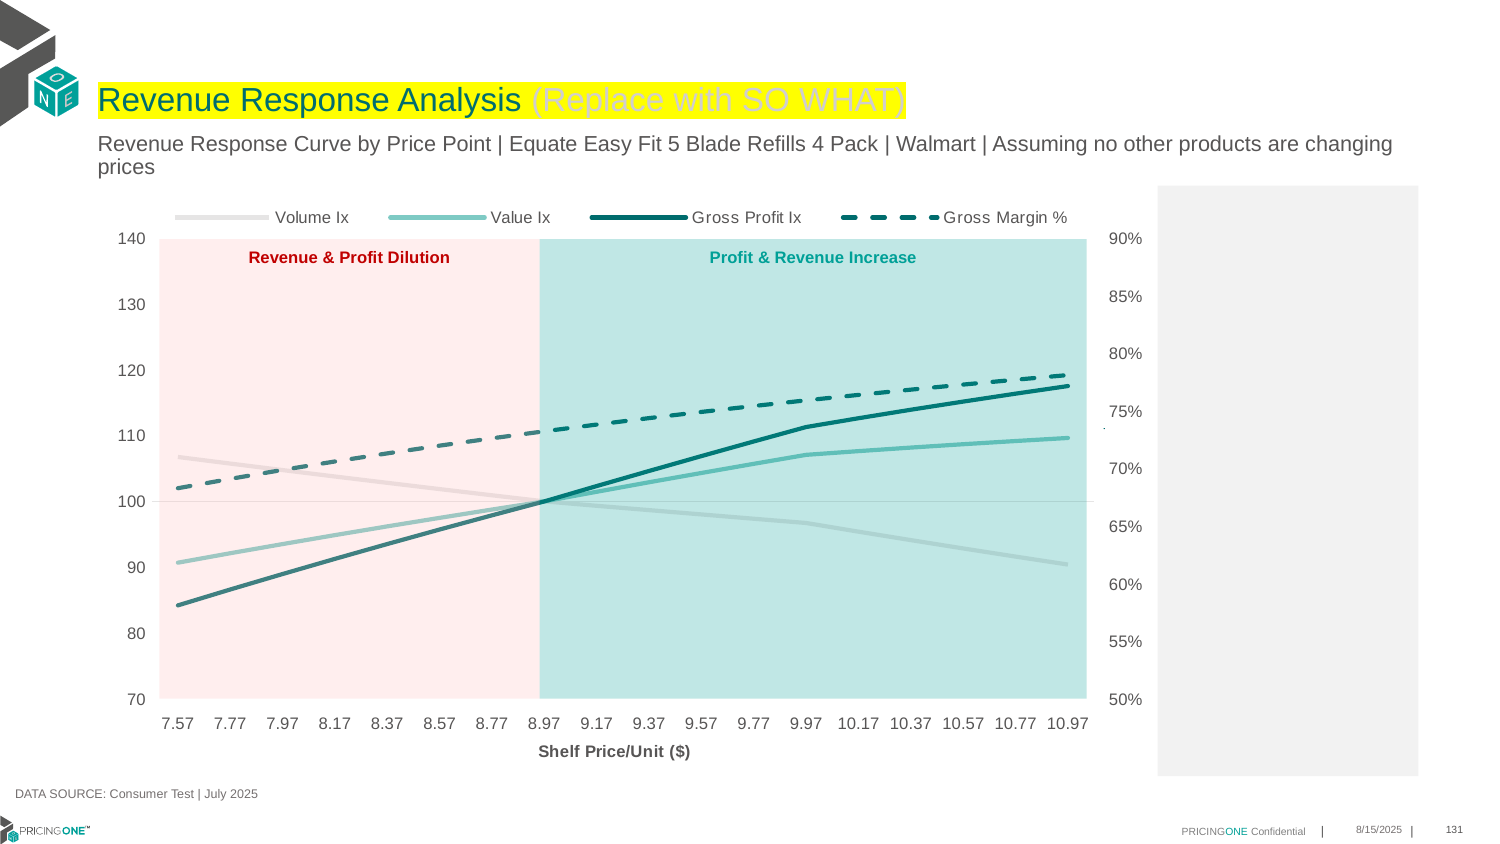

# Revenue Response Analysis (Replace with SO WHAT)

Revenue Response Curve by Price Point | Equate Easy Fit 5 Blade Refills 4 Pack | Walmart | Assuming no other products are changing prices

### Chart:

| Category | Volume Ix | Value Ix | Gross Profit Ix | Gross Margin % |
|---|---|---|---|---|
| 7.57 | 106.75949760723542 | 90.69214868852222 | 84.20445852216638 | 0.6828862928831775 |
| 7.77 | 105.75524861620033 | 92.12112949413287 | 86.60944431899652 | 0.6910488078668794 |
| 7.97 | 104.76423253086922 | 93.51567724712973 | 88.96315994231732 | 0.6988016608689653 |
| 8.17 | 103.78622779720712 | 94.87661834540812 | 91.2666987923257 | 0.7061749372246822 |
| 8.37 | 102.82101596350954 | 96.20475462817329 | 93.52112662687436 | 0.7131958467294688 |
| 8.57 | 101.8683816864924 | 97.5008641158737 | 95.72748218319197 | 0.719889059174522 |
| 8.77 | 100.92811273625107 | 98.7657017309513 | 97.88677779430664 | 0.7262769939709981 |
| 8.97 | 100.0 | 100.0 | 100.0 | 0.732380071028501 |
| 9.17 | 99.33305311676052 | 101.4667382763734 | 102.33363750572524 | 0.7382169288032338 |
| 9.37 | 98.67123701503748 | 102.90778140002979 | 104.63124206079965 | 0.7438046144210944 |
| 9.57 | 98.01451144945894 | 104.3235200573834 | 106.89327353886588 | 0.7491587499608834 |
| 9.77 | 97.36283642669135 | 105.7143384755039 | 109.12018627976605 | 0.7542936783137824 |
| 9.97 | 96.71617220503249 | 107.08061454407924 | 111.3124291477862 | 0.7592225914870263 |
| 10.17 | 95.40151999034036 | 107.64391816509347 | 112.64871127126361 | 0.7639576437685008 |
| 10.37 | 94.11362423597713 | 108.1811350058386 | 113.93738001561566 | 0.7685100517961093 |
| 10.57 | 92.8517809187113 | 108.69325314886258 | 115.18007098070949 | 0.7728901832663815 |
| 10.77 | 91.61530613323269 | 109.1812165070765 | 116.37835392650024 | 0.7771076357591136 |
| 10.97 | 90.40353558271258 | 109.64592696606876 | 117.53373558981286 | 0.7811713069394397 |
Revenue & Profit Dilution
Profit & Revenue Increase

DATA SOURCE: Consumer Test | July 2025

8/15/2025
131